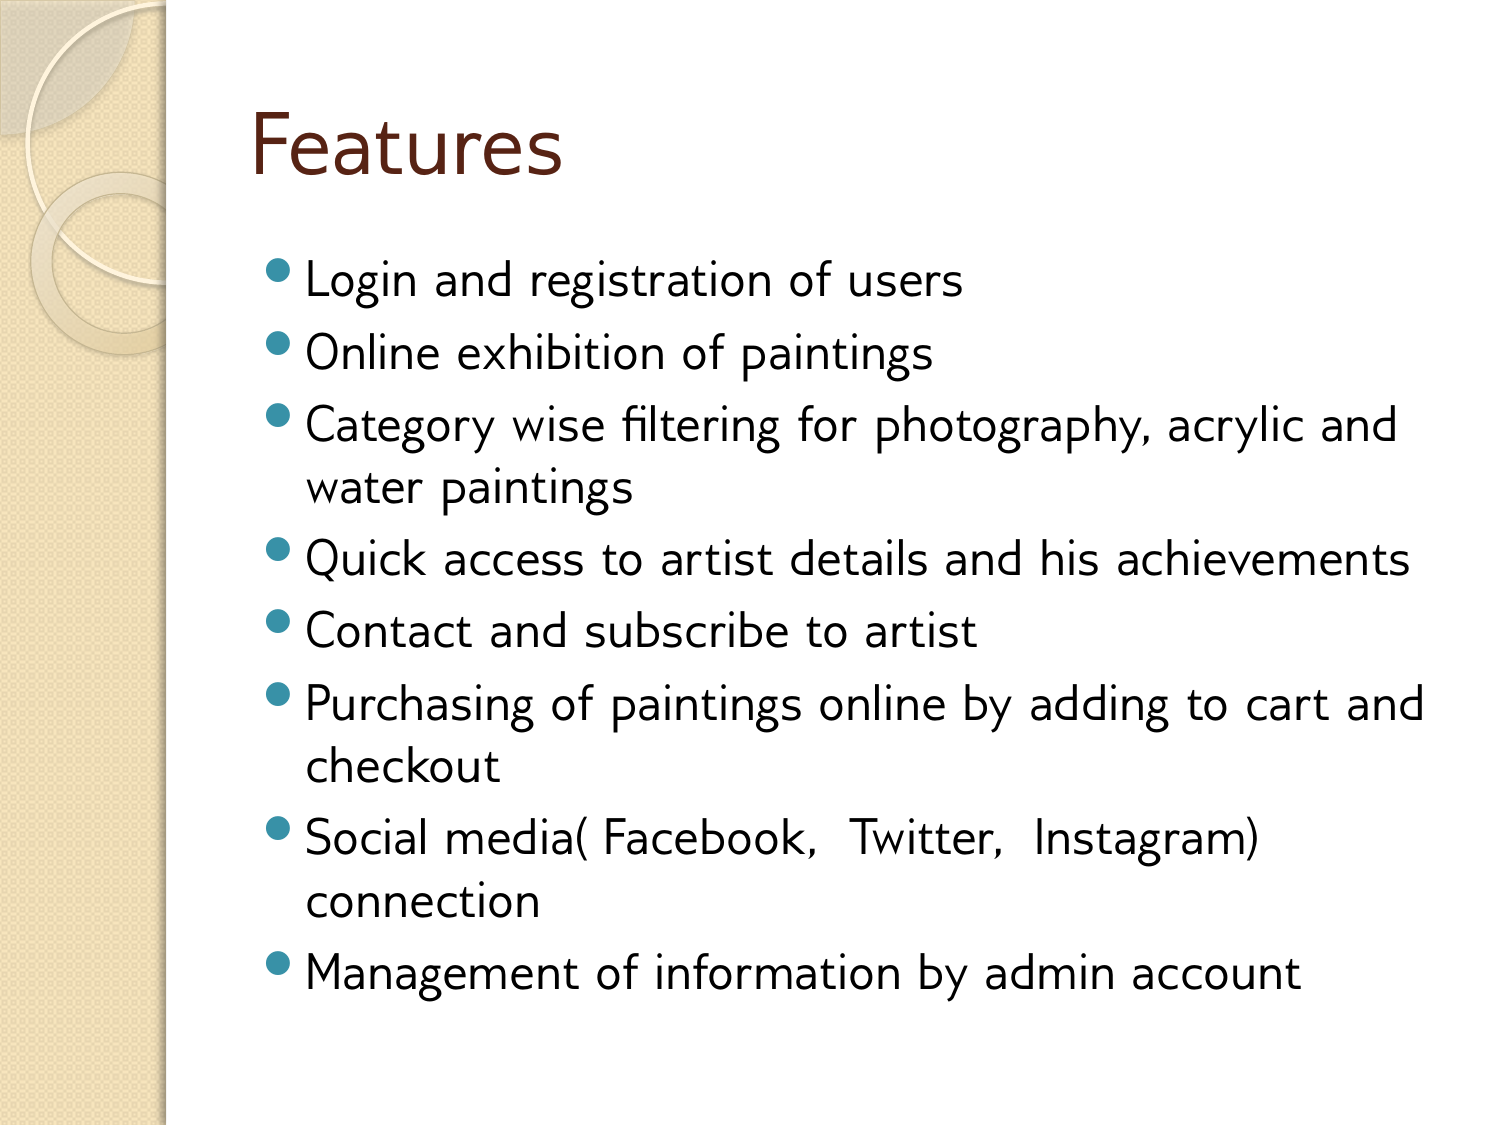

# Features
Login and registration of users
Online exhibition of paintings
Category wise filtering for photography, acrylic and water paintings
Quick access to artist details and his achievements
Contact and subscribe to artist
Purchasing of paintings online by adding to cart and checkout
Social media( Facebook,  Twitter,  Instagram) connection
Management of information by admin account